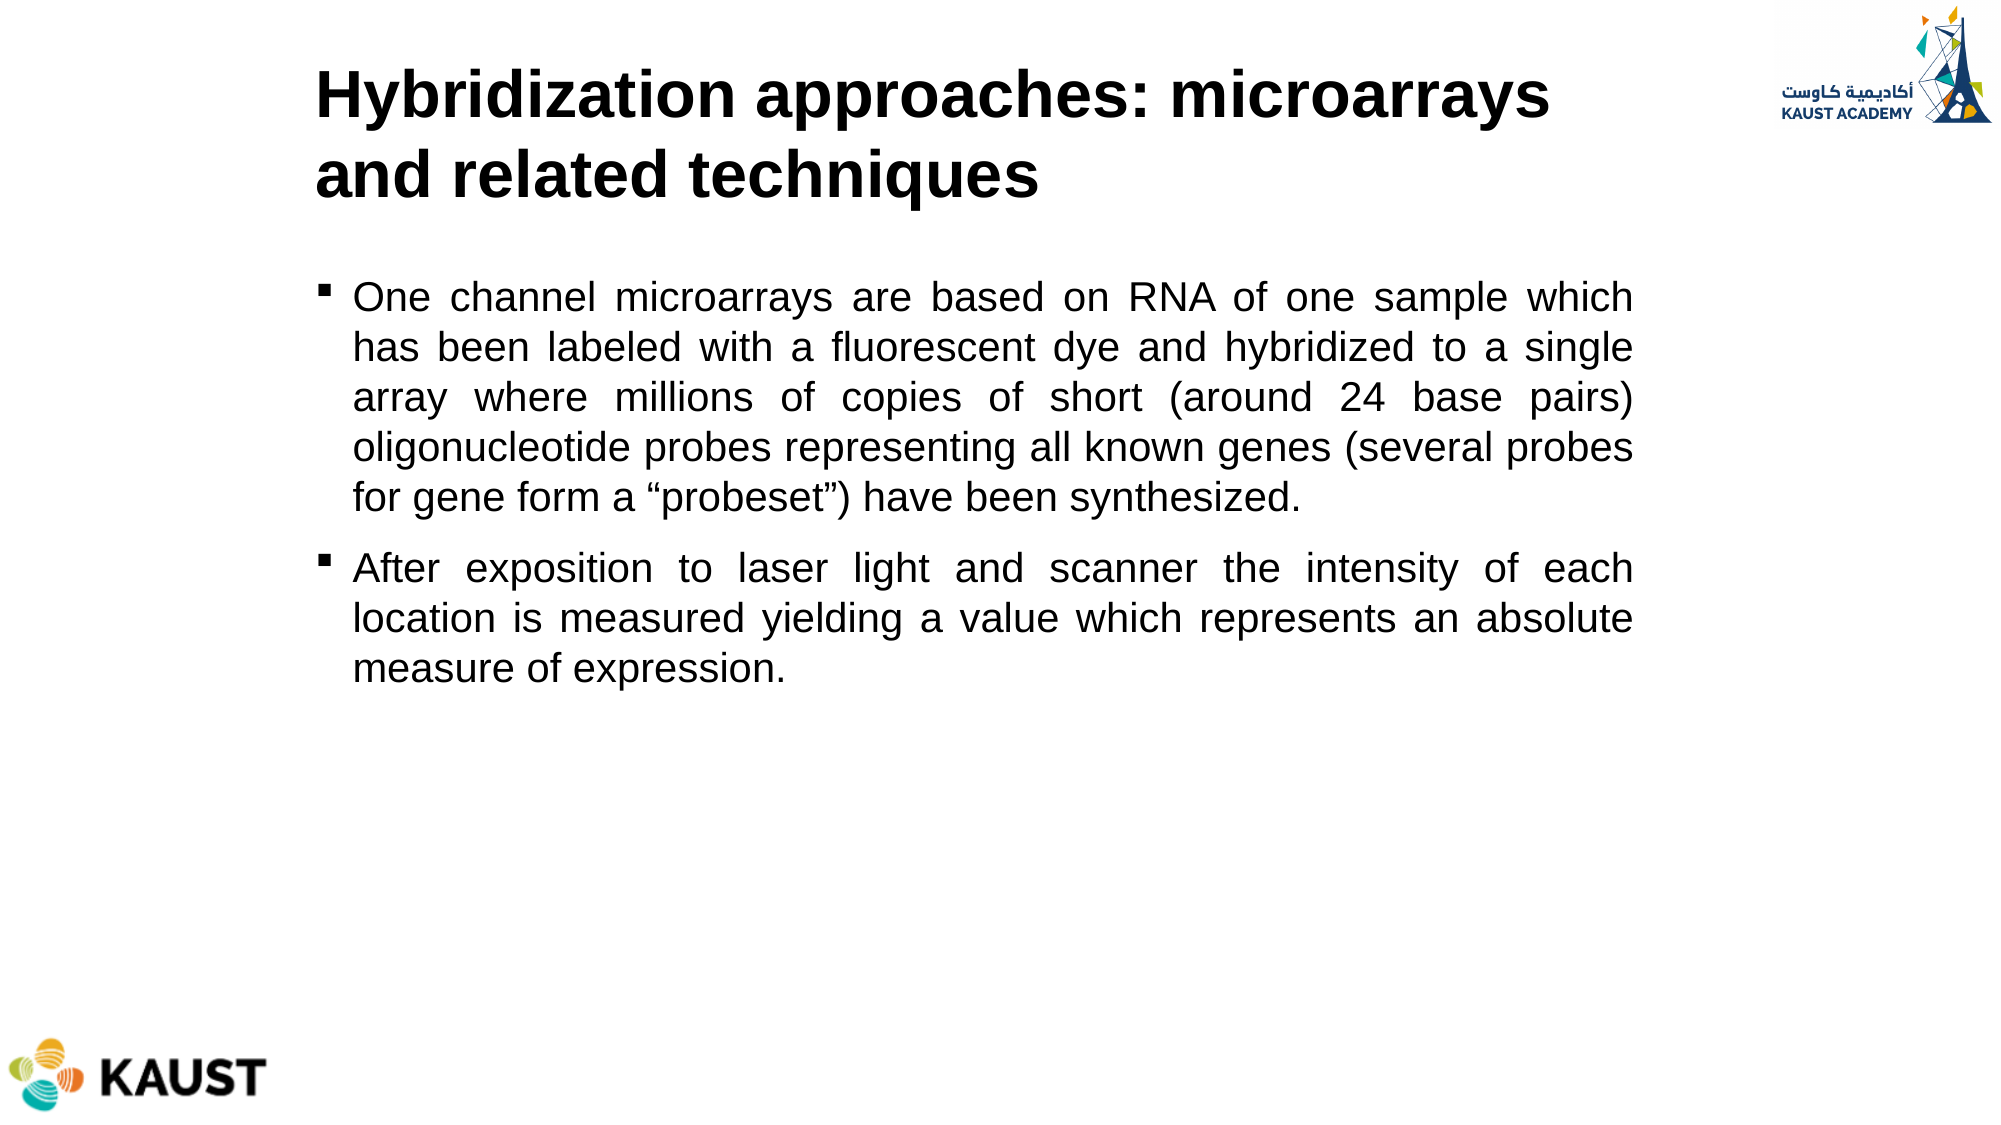

# Hybridization approaches: microarrays and related techniques
One channel microarrays are based on RNA of one sample which has been labeled with a fluorescent dye and hybridized to a single array where millions of copies of short (around 24 base pairs) oligonucleotide probes representing all known genes (several probes for gene form a “probeset”) have been synthesized.
After exposition to laser light and scanner the intensity of each location is measured yielding a value which represents an absolute measure of expression.